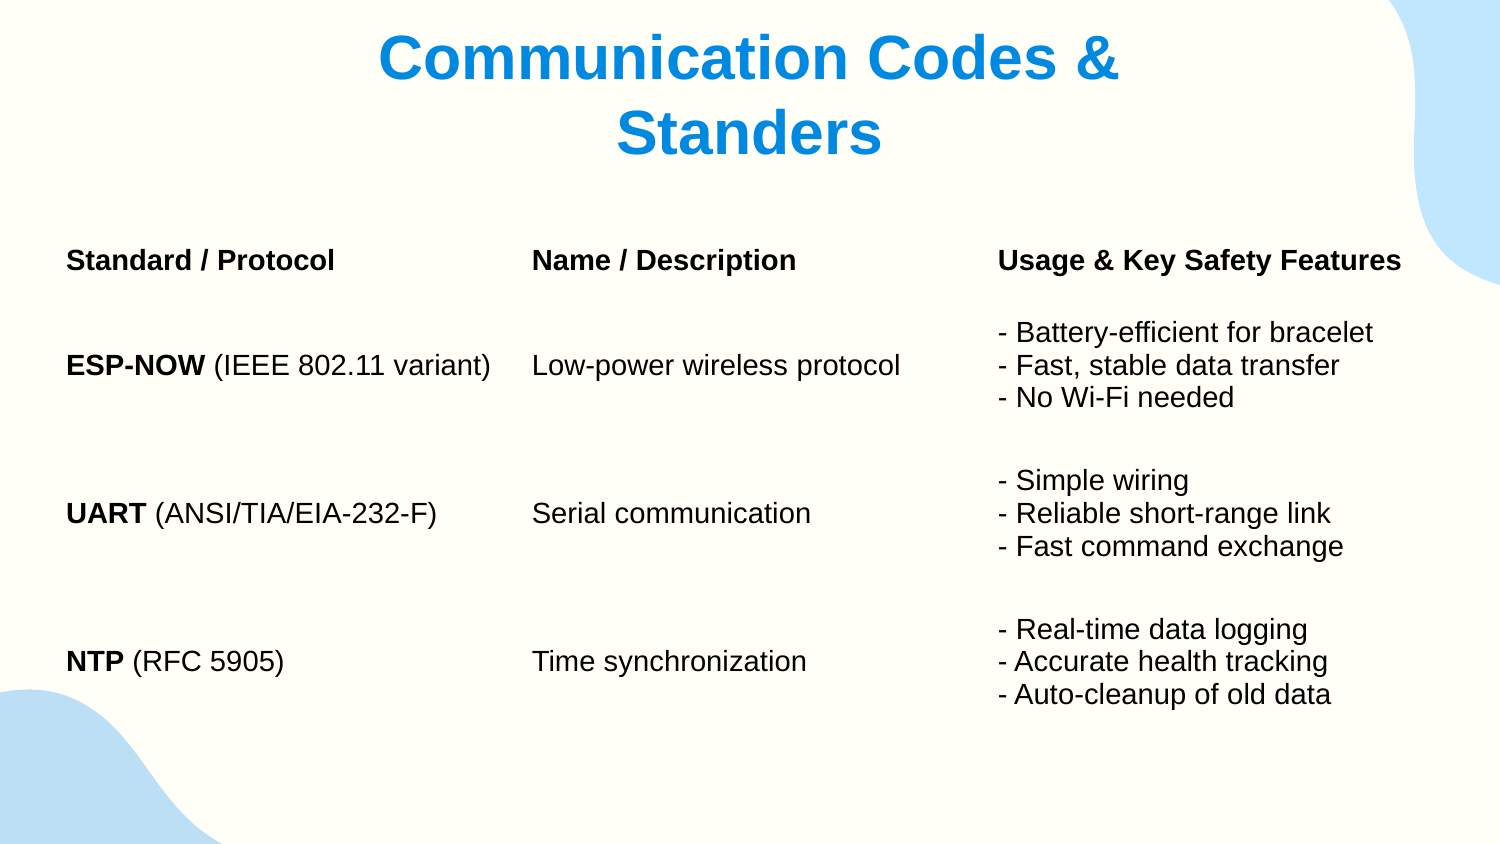

# Communication Codes & Standers
| Standard / Protocol | Name / Description | Usage & Key Safety Features |
| --- | --- | --- |
| ESP-NOW (IEEE 802.11 variant) | Low-power wireless protocol | - Battery-efficient for bracelet - Fast, stable data transfer - No Wi-Fi needed |
| UART (ANSI/TIA/EIA-232-F) | Serial communication | - Simple wiring - Reliable short-range link - Fast command exchange |
| NTP (RFC 5905) | Time synchronization | - Real-time data logging - Accurate health tracking - Auto-cleanup of old data |